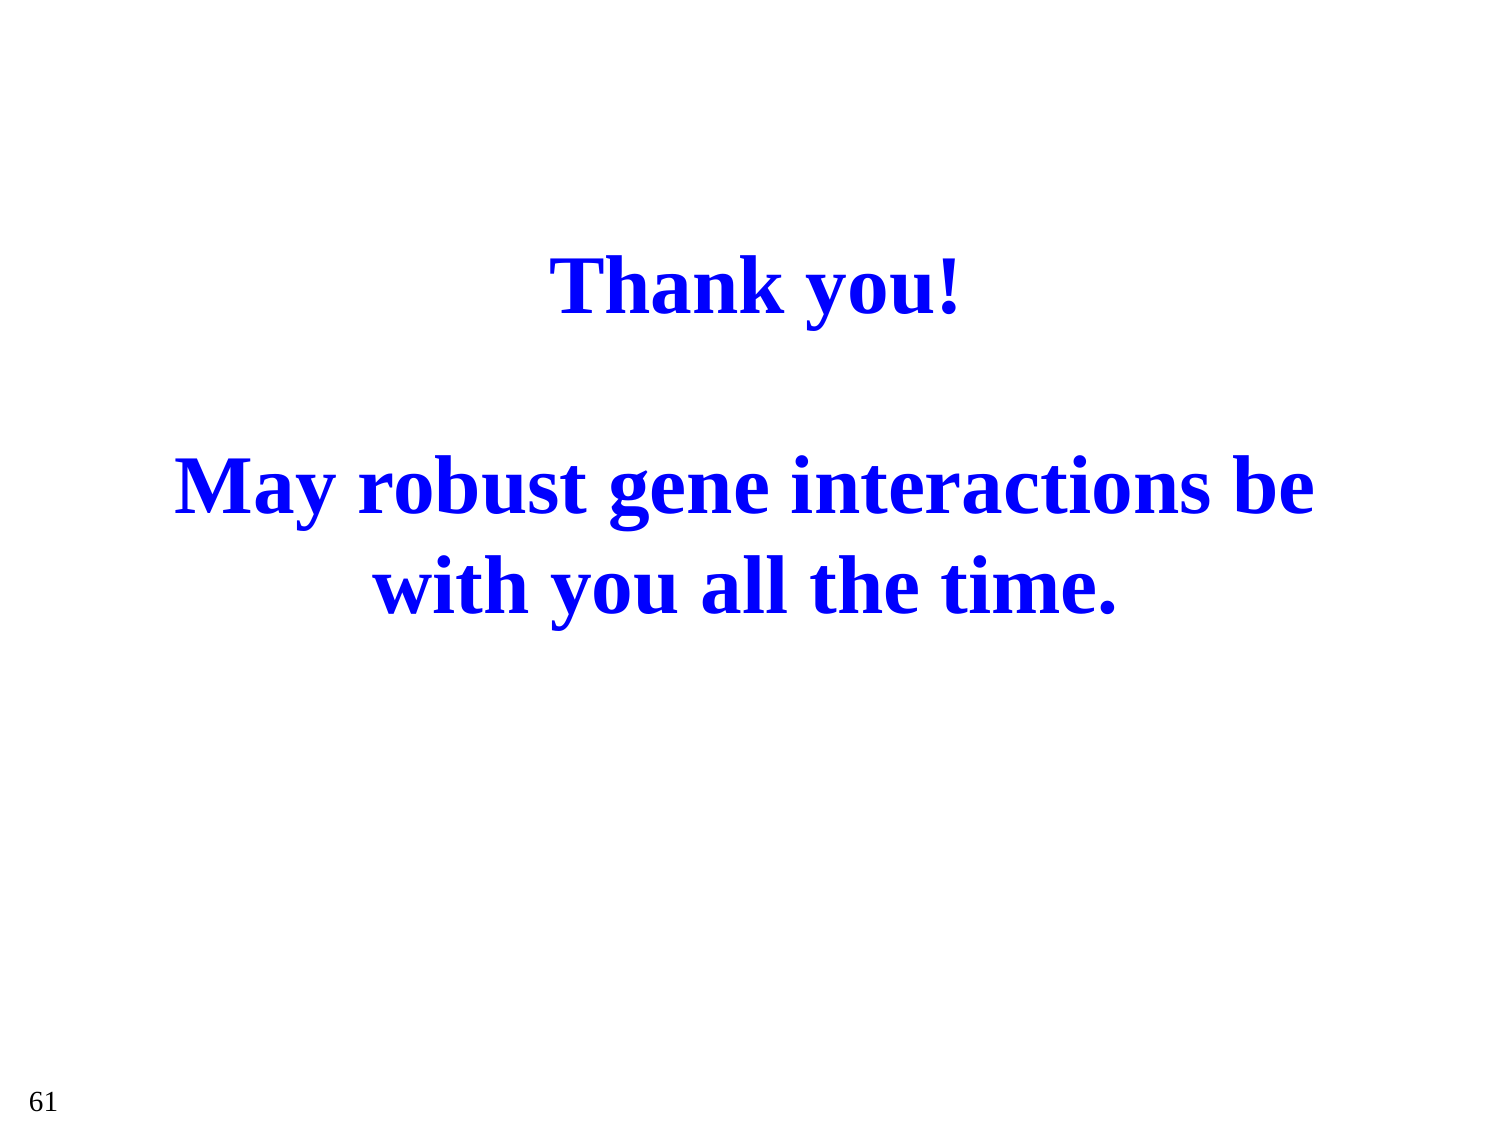

# Thank you! May robust gene interactions be with you all the time.